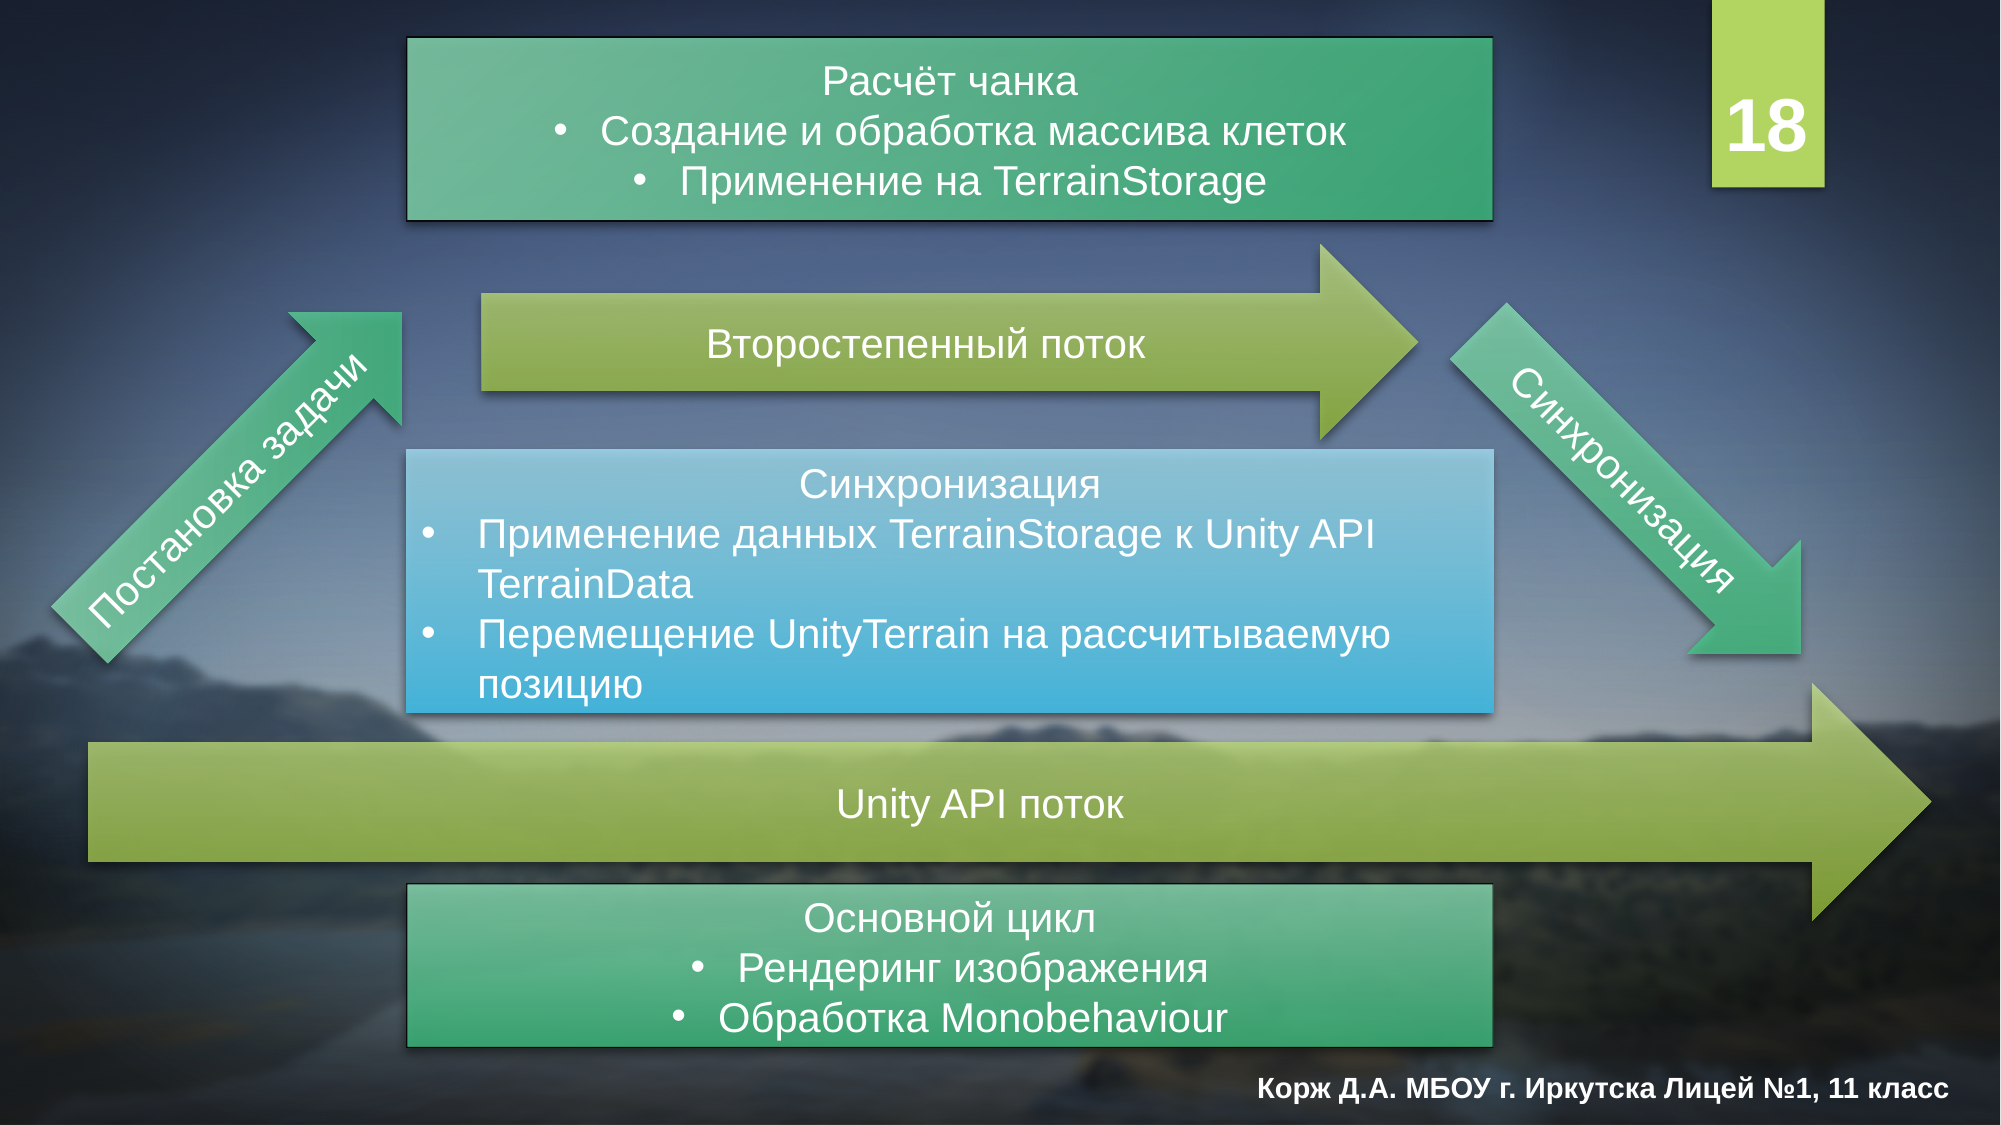

Расчёт чанка
Создание и обработка массива клеток
Применение на TerrainStorage
18
Второстепенный поток
Постановка задачи
Синхронизация
Синхронизация
Применение данных TerrainStorage к Unity API TerrainData
Перемещение UnityTerrain на рассчитываемую позицию
Unity API поток
Основной цикл
Рендеринг изображения
Обработка Monobehaviour
Корж Д.А. МБОУ г. Иркутска Лицей №1, 11 класс